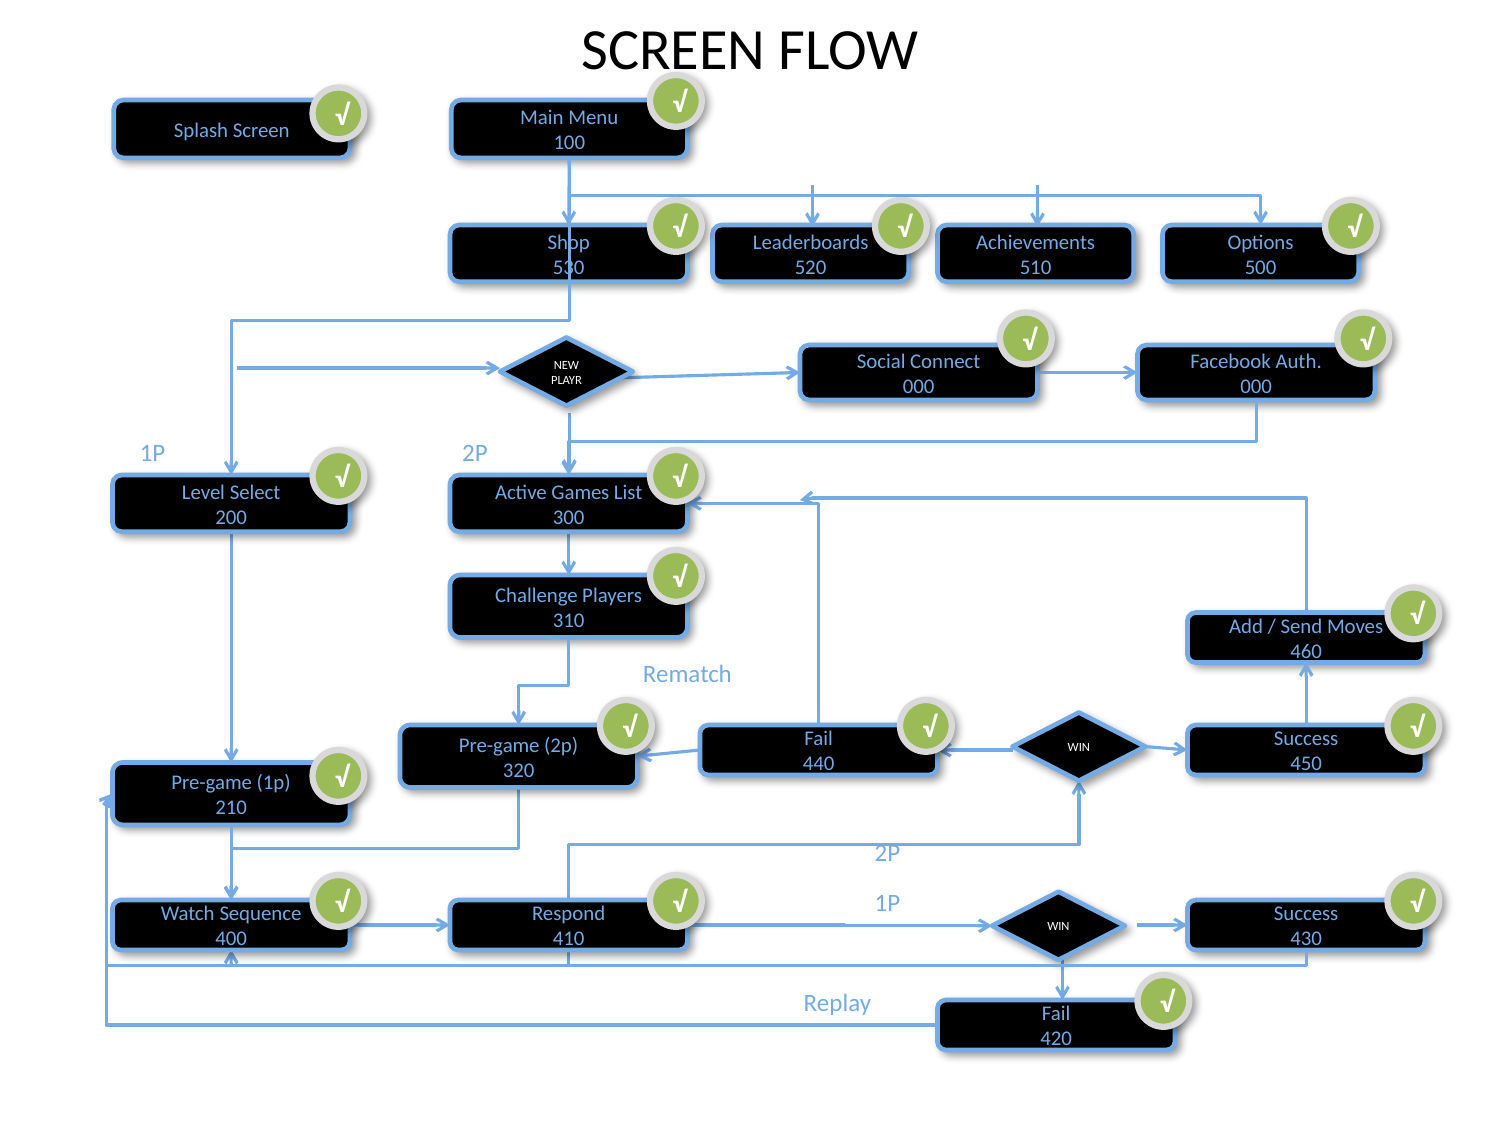

# SCREEN FLOW
√
√
Splash Screen
Main Menu
100
√
√
√
Shop
530
Leaderboards
520
Achievements
510
Options
500
√
√
NEW PLAYR
Social Connect
000
Facebook Auth.
000
1P
2P
√
√
Level Select
200
Active Games List
300
√
Challenge Players
310
√
Add / Send Moves
460
Rematch
√
√
√
WIN
Pre-game (2p)
320
Fail
440
Success
450
√
Pre-game (1p)
210
2P
√
√
√
1P
WIN
Watch Sequence
400
Respond
410
Success
430
YES
√
Replay
Fail
420